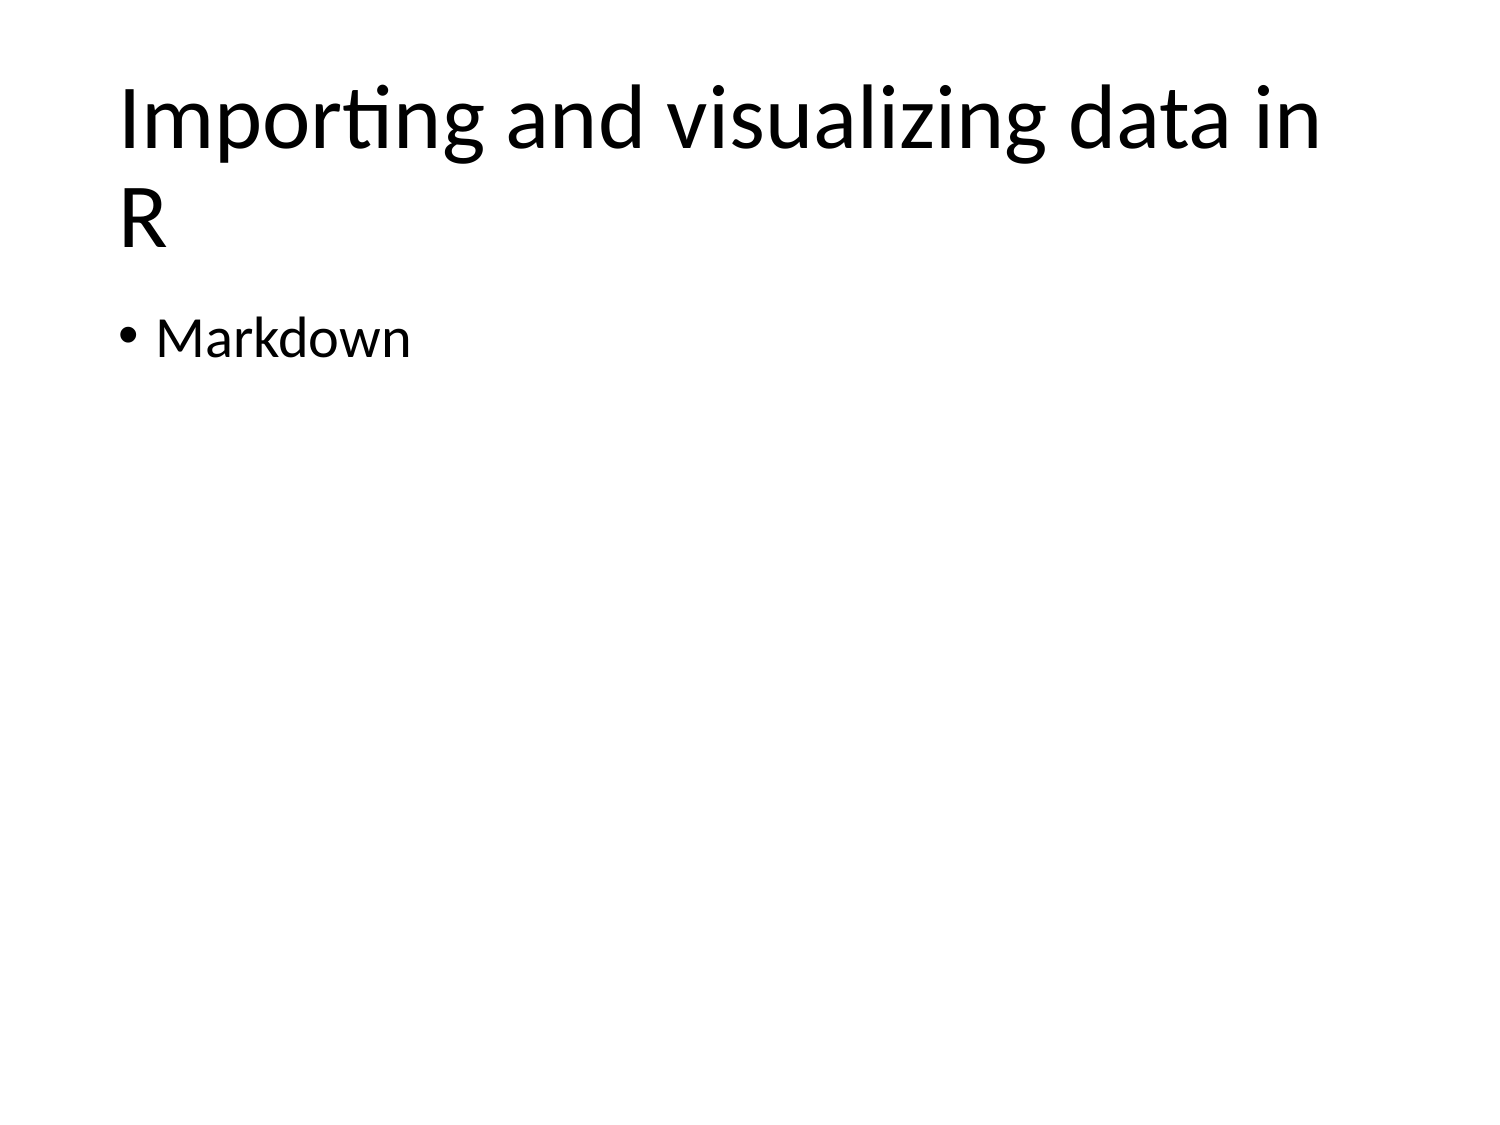

# Importing and visualizing data in R
Markdown